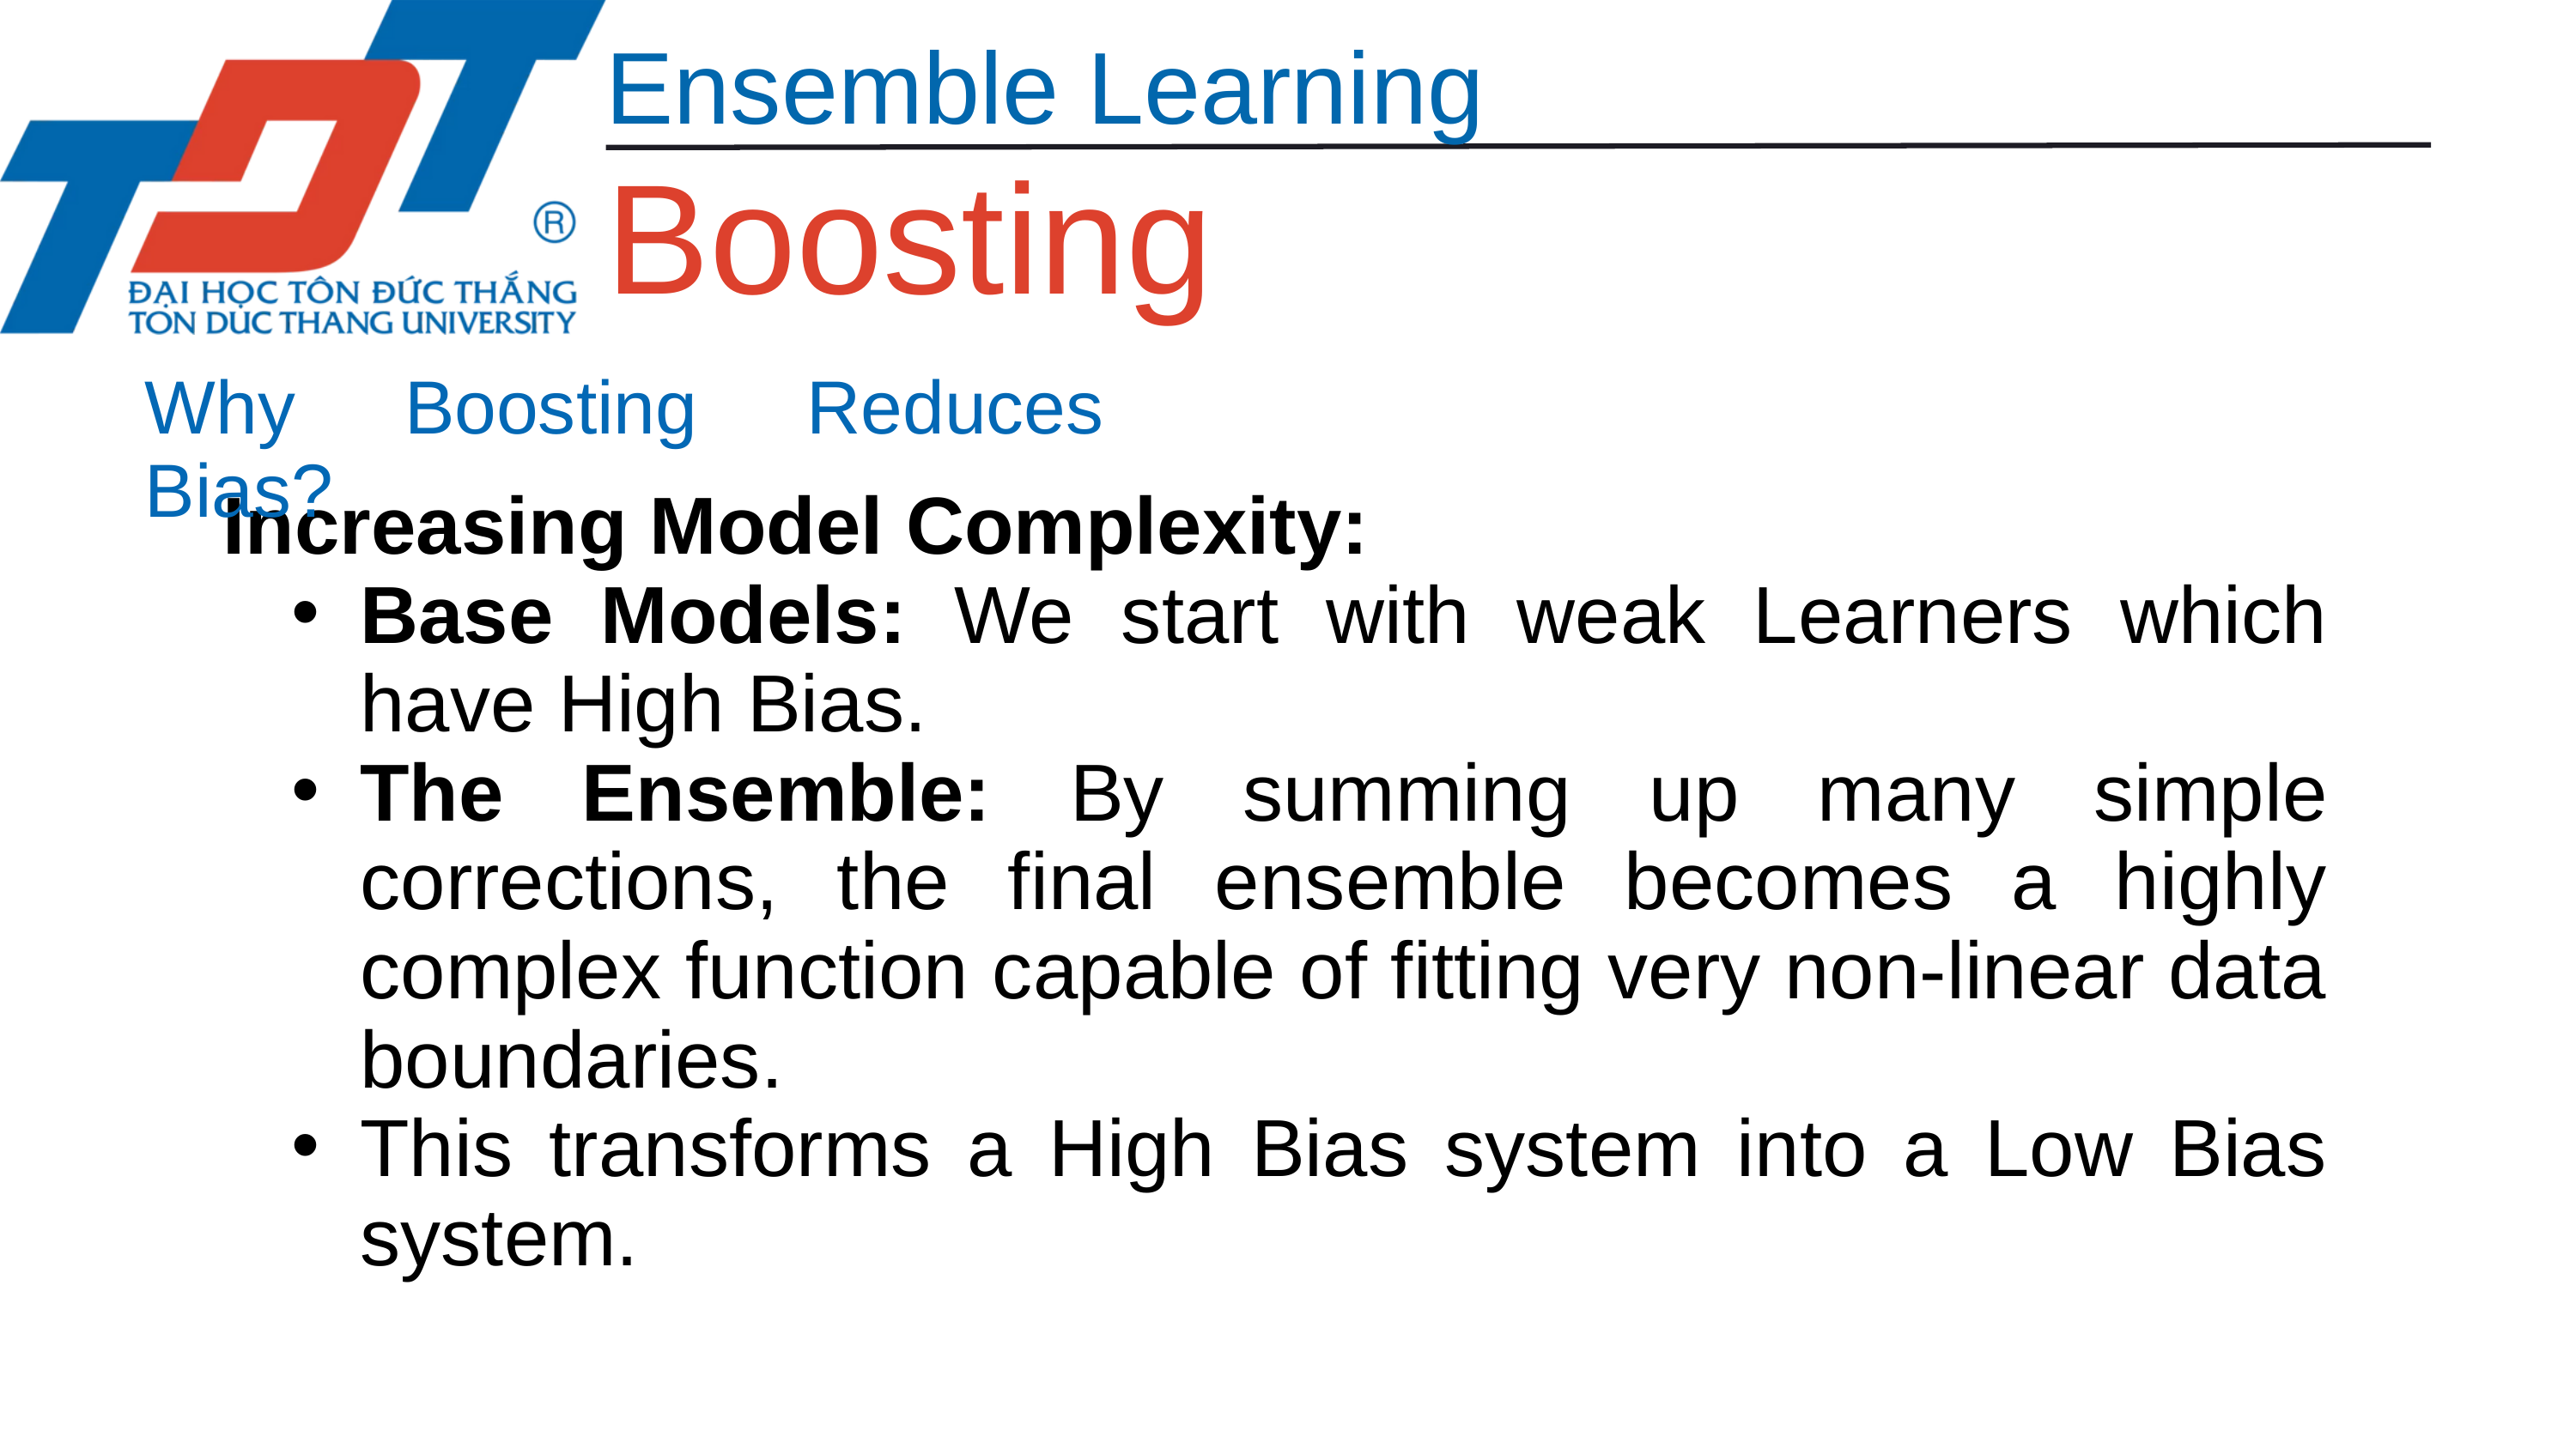

Ensemble Learning

Boosting
Why Boosting Reduces Bias?
Increasing Model Complexity:
Base Models: We start with weak Learners which have High Bias.
The Ensemble: By summing up many simple corrections, the final ensemble becomes a highly complex function capable of fitting very non-linear data boundaries.
This transforms a High Bias system into a Low Bias system.